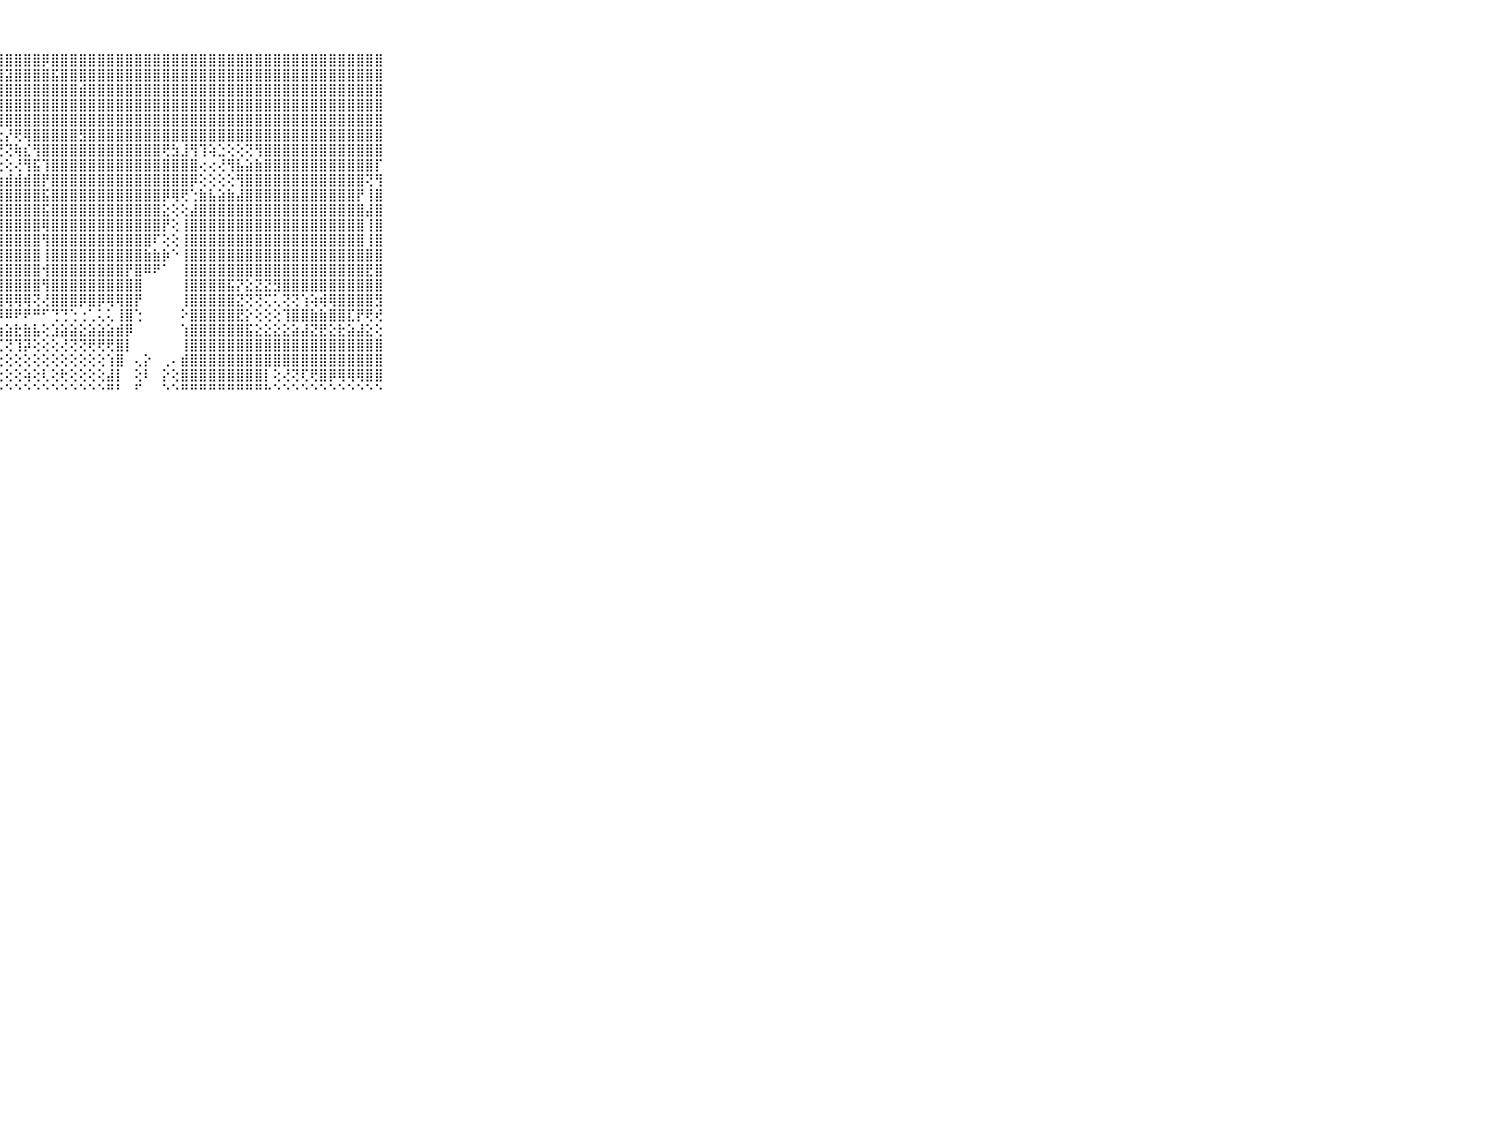

⠀⠀⠀⠀⠀⠀⠀⠀⠀⠀⠀⣽⣽⣿⣿⣽⣿⣿⣿⣟⣿⣿⢿⣿⣿⣿⣿⣿⣿⣿⣿⣿⡿⣿⣿⣿⣿⣿⣿⣿⣿⣿⣿⣿⣿⣿⣿⣿⣿⣿⣿⣿⣿⣿⣿⣿⣿⣿⣿⣿⣿⣿⣿⣿⣿⣿⣿⣿⣿⠀⠀⠀⠀⠀⠀⠀⠀⠀⠀⠀⠀
⠀⠀⠀⠀⠀⠀⠀⠀⠀⠀⠀⣿⣿⣿⣿⣿⣿⣿⣿⣿⣿⣿⣿⣿⣷⣿⣿⣿⣽⣿⣿⣿⣿⣯⣿⣿⣿⣿⣿⣿⣿⣿⣿⣿⣿⣿⣿⣿⣿⣿⣿⣿⣿⣿⣿⣿⣿⣿⣿⣿⣿⣿⣿⣿⣿⣿⣿⣿⣿⠀⠀⠀⠀⠀⠀⠀⠀⠀⠀⠀⠀
⠀⠀⠀⠀⠀⠀⠀⠀⠀⠀⠀⣿⣿⣿⣿⣿⣿⣿⣿⣿⣿⣿⣿⣿⣿⣿⣿⣿⣿⣿⣿⣿⣿⣿⣿⣿⣾⣿⣿⣿⣿⣿⣿⣿⣿⣿⣿⣿⣿⣿⣿⣿⣿⣿⣿⣿⣿⣿⣿⣿⣿⣿⣿⣿⣿⣿⣿⣿⣿⠀⠀⠀⠀⠀⠀⠀⠀⠀⠀⠀⠀
⠀⠀⠀⠀⠀⠀⠀⠀⠀⠀⠀⣿⣿⣿⣿⣿⣿⣿⣿⣿⣿⣿⣿⣿⣿⣿⣿⣿⣿⣿⣿⣿⣿⣿⣿⣿⣿⣿⣿⣿⣿⣿⣿⣿⣿⣿⣿⣿⣿⣿⣿⣿⣿⣿⣿⣿⣿⣿⣿⣿⣿⣿⣿⣿⣿⣿⣿⣿⣿⠀⠀⠀⠀⠀⠀⠀⠀⠀⠀⠀⠀
⠀⠀⠀⠀⠀⠀⠀⠀⠀⠀⠀⣿⣿⣿⣿⣿⣿⣿⣿⣿⣿⣿⣿⢿⢿⡟⢿⢿⣿⣿⣿⣿⣿⣿⣿⣿⣿⣿⣿⣿⣿⣿⣿⣿⣿⣿⣿⣿⣿⣿⣿⣿⣿⣿⣿⣿⣿⣿⣿⣿⣿⣿⣿⣿⣿⣿⣿⣿⣿⠀⠀⠀⠀⠀⠀⠀⠀⠀⠀⠀⠀
⠀⠀⠀⠀⠀⠀⠀⠀⠀⠀⠀⣿⣿⣿⣿⣿⣿⣿⣿⣿⡟⠗⠏⠜⢗⢣⢧⣕⡜⢟⢿⣿⣿⣿⣿⣿⣻⣿⣿⣿⣿⣿⣿⣿⣿⣿⣿⣿⣿⣿⣿⣿⣿⣿⣿⣿⣿⣿⣿⣿⣿⣿⣿⣿⣿⣿⣿⣿⣿⠀⠀⠀⠀⠀⠀⠀⠀⠀⠀⠀⠀
⠀⠀⠀⠀⠀⠀⠀⠀⠀⠀⠀⣿⣿⣿⣿⣿⣿⣿⢻⢝⢝⢝⢝⢝⢝⢝⢕⢜⢝⢷⣎⢻⣿⣿⣿⣿⣿⣿⣿⣿⣿⣿⣿⣿⣿⢟⣳⣸⢻⢹⢵⣑⢕⢕⢝⢻⣿⣿⣿⣿⣿⣿⣿⣿⣿⣿⣿⣿⣿⠀⠀⠀⠀⠀⠀⠀⠀⠀⠀⠀⠀
⠀⠀⠀⠀⠀⠀⠀⠀⠀⠀⠀⣿⣿⣿⣿⣿⣿⣷⣵⣵⣵⣵⣕⣱⣕⢕⢕⢕⢕⢜⢻⣯⢹⣿⣿⣿⣿⣿⣿⣿⣿⣿⣿⣿⣿⣿⣿⣿⣿⢔⢔⢜⢻⣧⣵⣷⣿⣿⣿⣿⣿⣿⣿⣿⣿⣿⣿⣿⡏⠀⠀⠀⠀⠀⠀⠀⠀⠀⠀⠀⠀
⠀⠀⠀⠀⠀⠀⠀⠀⠀⠀⠀⣿⣿⣿⣿⣿⣿⣿⣿⣿⣿⣿⣿⣿⣿⣿⣿⣷⣾⣾⣾⣿⡟⣿⣿⣿⣿⣿⣿⣿⣿⣿⣿⣿⣿⣿⣿⣿⡿⢕⢕⢕⢕⢻⣿⣿⣿⣿⣿⣿⣿⣿⣿⣿⣿⣿⣿⢝⢻⠀⠀⠀⠀⠀⠀⠀⠀⠀⠀⠀⠀
⠀⠀⠀⠀⠀⠀⠀⠀⠀⠀⠀⣿⣿⣿⣿⣿⣿⣿⣿⣿⣿⣿⣿⣿⣿⣿⣿⣿⣿⣿⣿⣿⣯⣿⣿⣿⣿⣿⣿⣿⣿⣿⣿⣿⣿⡿⢿⢟⢑⣷⣧⣵⣷⣼⣿⣿⣿⣿⣿⣿⣿⣿⣿⣿⣿⣿⡟⢸⣿⠀⠀⠀⠀⠀⠀⠀⠀⠀⠀⠀⠀
⠀⠀⠀⠀⠀⠀⠀⠀⠀⠀⠀⣿⣿⣿⣿⣿⣿⣿⣿⣿⣿⣿⣿⣿⣿⣿⣿⣿⣿⣿⣿⣿⣯⣿⣿⣿⣿⣿⣿⣿⣿⣿⣿⣿⣿⣕⢕⢕⣼⣿⣿⣿⣿⣿⣿⣿⣿⣿⣿⣿⣿⣿⣿⣿⣿⣿⣿⣼⣿⠀⠀⠀⠀⠀⠀⠀⠀⠀⠀⠀⠀
⠀⠀⠀⠀⠀⠀⠀⠀⠀⠀⠀⢿⢿⣿⢿⣿⣿⣿⣿⣿⣿⣿⣿⣿⣿⣿⣿⣿⣿⣿⣿⣿⢿⣿⣿⣿⣿⣿⣿⣿⣿⣿⣿⣿⣿⡟⢕⢸⣿⣿⣿⣿⣿⣿⣿⣿⣿⣿⣿⣿⣿⣿⣿⣿⣿⣿⣿⢸⣿⠀⠀⠀⠀⠀⠀⠀⠀⠀⠀⠀⠀
⠀⠀⠀⠀⠀⠀⠀⠀⠀⠀⠀⣿⣿⣿⣿⣿⣿⣿⣿⣿⣿⣿⣿⣿⣿⣿⣿⣿⣿⣿⣿⣿⢻⣿⣿⣿⣿⣿⣿⣿⣿⣿⣿⣿⠏⢕⢕⢸⣿⣿⣿⣿⣿⣿⣿⣿⣿⣿⣿⣿⣿⣿⣿⣿⣿⣿⣿⢸⣿⠀⠀⠀⠀⠀⠀⠀⠀⠀⠀⠀⠀
⠀⠀⠀⠀⠀⠀⠀⠀⠀⠀⠀⣿⣿⣿⣿⣿⣿⣿⣿⣿⣿⣿⣿⣿⣿⣿⣿⣿⣿⣿⣿⣿⢸⣿⣿⣿⣿⣿⣿⣿⣿⣿⣿⣷⣷⡷⠑⢸⣿⣿⣿⣿⣿⣿⣿⣿⣿⣿⣿⣿⣿⣿⣿⣿⣿⣿⣿⣿⣿⠀⠀⠀⠀⠀⠀⠀⠀⠀⠀⠀⠀
⠀⠀⠀⠀⠀⠀⠀⠀⠀⠀⠀⣿⣿⣿⣿⣿⣿⣿⣿⣿⣿⣿⣿⣿⣿⣿⣿⣿⣿⣿⣿⣿⢺⣿⣿⣿⣿⣿⣿⣿⣿⡟⣿⠿⠟⠁⠀⢸⣿⣿⣿⣿⣿⣿⣿⣿⣿⣿⣿⣿⣿⣿⣿⣿⣿⣿⣿⣟⣿⠀⠀⠀⠀⠀⠀⠀⠀⠀⠀⠀⠀
⠀⠀⠀⠀⠀⠀⠀⠀⠀⠀⠀⣿⣿⣿⣿⣿⣿⣿⣿⣿⣿⣿⣿⣿⣿⣿⣿⣿⣿⣿⣿⣿⢻⣿⣿⣿⣿⣿⣿⣿⣿⣿⣿⠀⠀⠀⠀⢸⣿⣿⣿⣿⣯⡝⣕⣝⣝⣻⣿⣿⣿⣿⣿⣿⣿⣿⣿⣿⣿⠀⠀⠀⠀⠀⠀⠀⠀⠀⠀⠀⠀
⠀⠀⠀⠀⠀⠀⠀⠀⠀⠀⠀⣿⣿⣿⣿⣿⣿⣿⣿⣯⣽⣯⣽⣯⣿⣿⣿⣿⢿⢿⢿⢝⢜⣿⣿⣿⡿⣿⡿⢿⢿⣿⡟⠀⠀⠀⠀⢸⣿⣿⣿⣿⣿⣝⢝⢝⢍⢅⢝⢝⢱⢵⢾⢿⣿⣿⣿⣿⣻⠀⠀⠀⠀⠀⠀⠀⠀⠀⠀⠀⠀
⠀⠀⠀⠀⠀⠀⠀⠀⠀⠀⠀⣿⣿⣿⣿⣿⣿⣿⣿⣿⣿⣿⣿⣿⣿⢾⢿⠿⠿⠟⠟⠛⠋⢙⢙⢑⢐⢁⢅⢅⢸⣿⢑⠀⠀⠀⠀⠕⣿⣿⣿⣿⣿⣟⡕⢕⢕⢕⢹⣿⣿⣷⣷⣿⣿⣏⡟⢟⢞⠀⠀⠀⠀⠀⠀⠀⠀⠀⠀⠀⠀
⠀⠀⠀⠀⠀⠀⠀⠀⠀⠀⠀⠛⢋⢙⢝⢝⢍⢍⢝⢕⢕⣴⣴⣕⢕⣵⣵⣷⣵⣗⣷⣧⢕⣱⣵⣵⣕⣵⣵⣵⣾⡿⠀⠀⠀⠀⠀⢱⣿⣿⣿⣿⣿⣿⣯⣕⣕⣕⣕⣵⣼⣝⣟⣕⣗⣵⣼⣕⢕⠀⠀⠀⠀⠀⠀⠀⠀⠀⠀⠀⠀
⠀⠀⠀⠀⠀⠀⠀⠀⠀⠀⠀⠕⢑⢕⢕⢕⢕⢕⢱⢗⢟⡇⢻⢝⢝⢝⢟⢏⢝⢹⡽⢕⢕⢕⢜⢝⢝⢟⢟⢟⣿⡇⠀⠀⠀⠀⠀⢸⣿⣿⣿⣿⣿⣿⣿⣿⣿⣿⣿⣿⣿⣿⣿⣿⣿⣿⣿⣿⣿⠀⠀⠀⠀⠀⠀⠀⠀⠀⠀⠀⠀
⠀⠀⠀⠀⠀⠀⠀⠀⠀⠀⠀⢄⢕⢕⢕⢕⢕⢕⣱⣷⣜⢕⢕⢕⢕⢕⢕⢕⢕⢕⢕⢕⢕⢕⢕⢕⢕⢕⢕⢱⣿⠀⢄⡕⠀⢀⠄⣾⣿⣿⣿⣿⣿⣿⣿⣿⣿⣿⣿⣿⣿⣿⣿⣿⣿⣿⣿⣿⣿⠀⠀⠀⠀⠀⠀⠀⠀⠀⠀⠀⠀
⠀⠀⠀⠀⠀⠀⠀⠀⠀⠀⠀⢕⢕⢕⢕⢕⢕⢕⢜⢟⢝⢕⢕⢕⢕⢕⢕⢕⢕⢕⢵⢕⢇⢕⢗⢕⢕⢕⢕⣼⡇⠀⢕⠇⠀⡕⢕⣿⣿⣿⣿⣿⣿⣿⣿⣿⡇⢕⢜⢝⢏⢟⣿⡿⢿⢿⢿⣿⣿⠀⠀⠀⠀⠀⠀⠀⠀⠀⠀⠀⠀
⠀⠀⠀⠀⠀⠀⠀⠀⠀⠀⠀⠓⠛⠓⠑⠑⠑⠑⠑⠑⠑⠑⠑⠑⠑⠑⠑⠑⠑⠑⠑⠑⠑⠑⠑⠑⠑⠑⠑⠛⠃⠀⠋⠀⠀⠑⠑⠛⠛⠛⠛⠛⠛⠛⠛⠛⠓⠑⠑⠑⠑⠑⠑⠑⠑⠑⠑⠑⠑⠀⠀⠀⠀⠀⠀⠀⠀⠀⠀⠀⠀